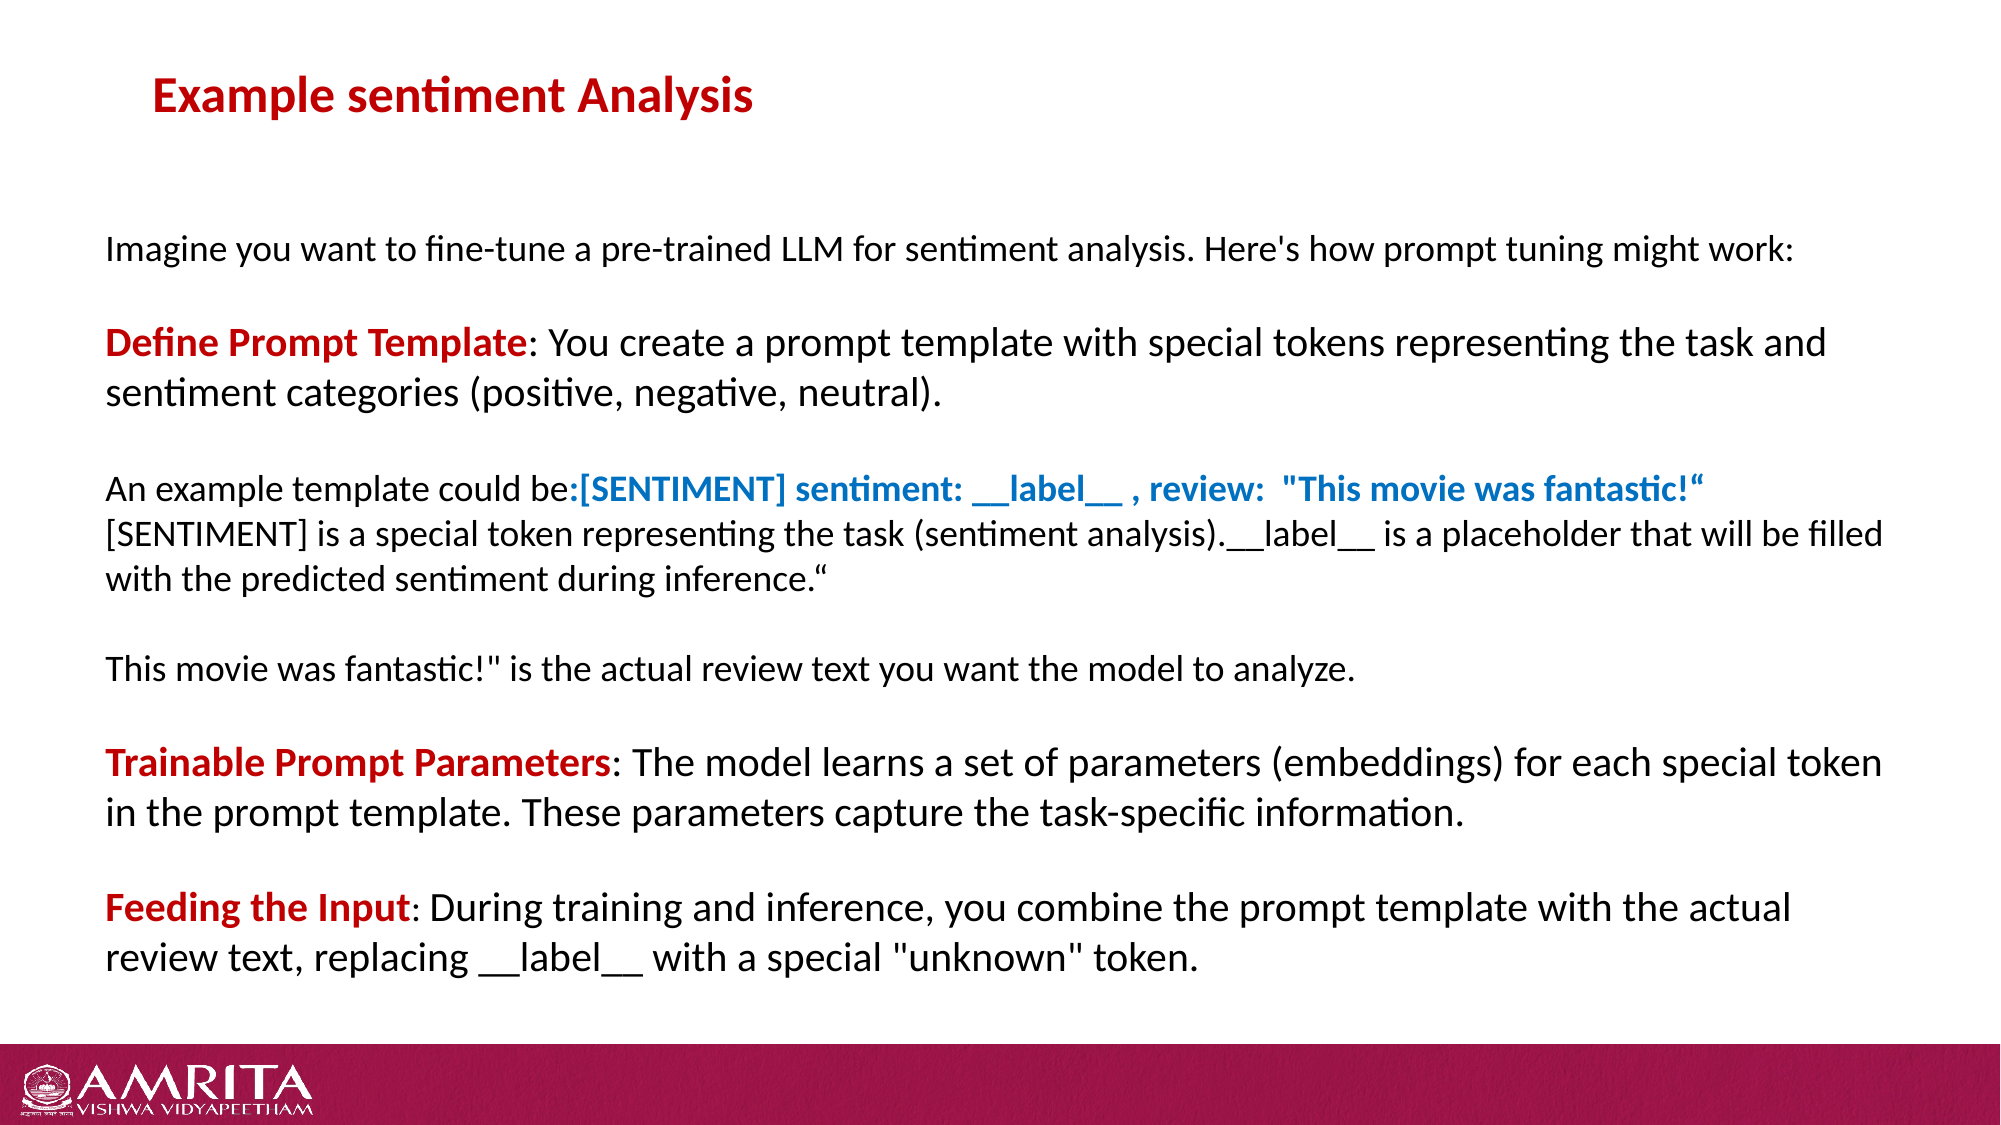

# Example sentiment Analysis

Imagine you want to fine-tune a pre-trained LLM for sentiment analysis. Here's how prompt tuning might work:

Define Prompt Template: You create a prompt template with special tokens representing the task and sentiment categories (positive, negative, neutral).

An example template could be:[SENTIMENT] sentiment: __label__ , review:  "This movie was fantastic!“
[SENTIMENT] is a special token representing the task (sentiment analysis).__label__ is a placeholder that will be filled with the predicted sentiment during inference.“

This movie was fantastic!" is the actual review text you want the model to analyze.

Trainable Prompt Parameters: The model learns a set of parameters (embeddings) for each special token in the prompt template. These parameters capture the task-specific information.

Feeding the Input: During training and inference, you combine the prompt template with the actual review text, replacing __label__ with a special "unknown" token.